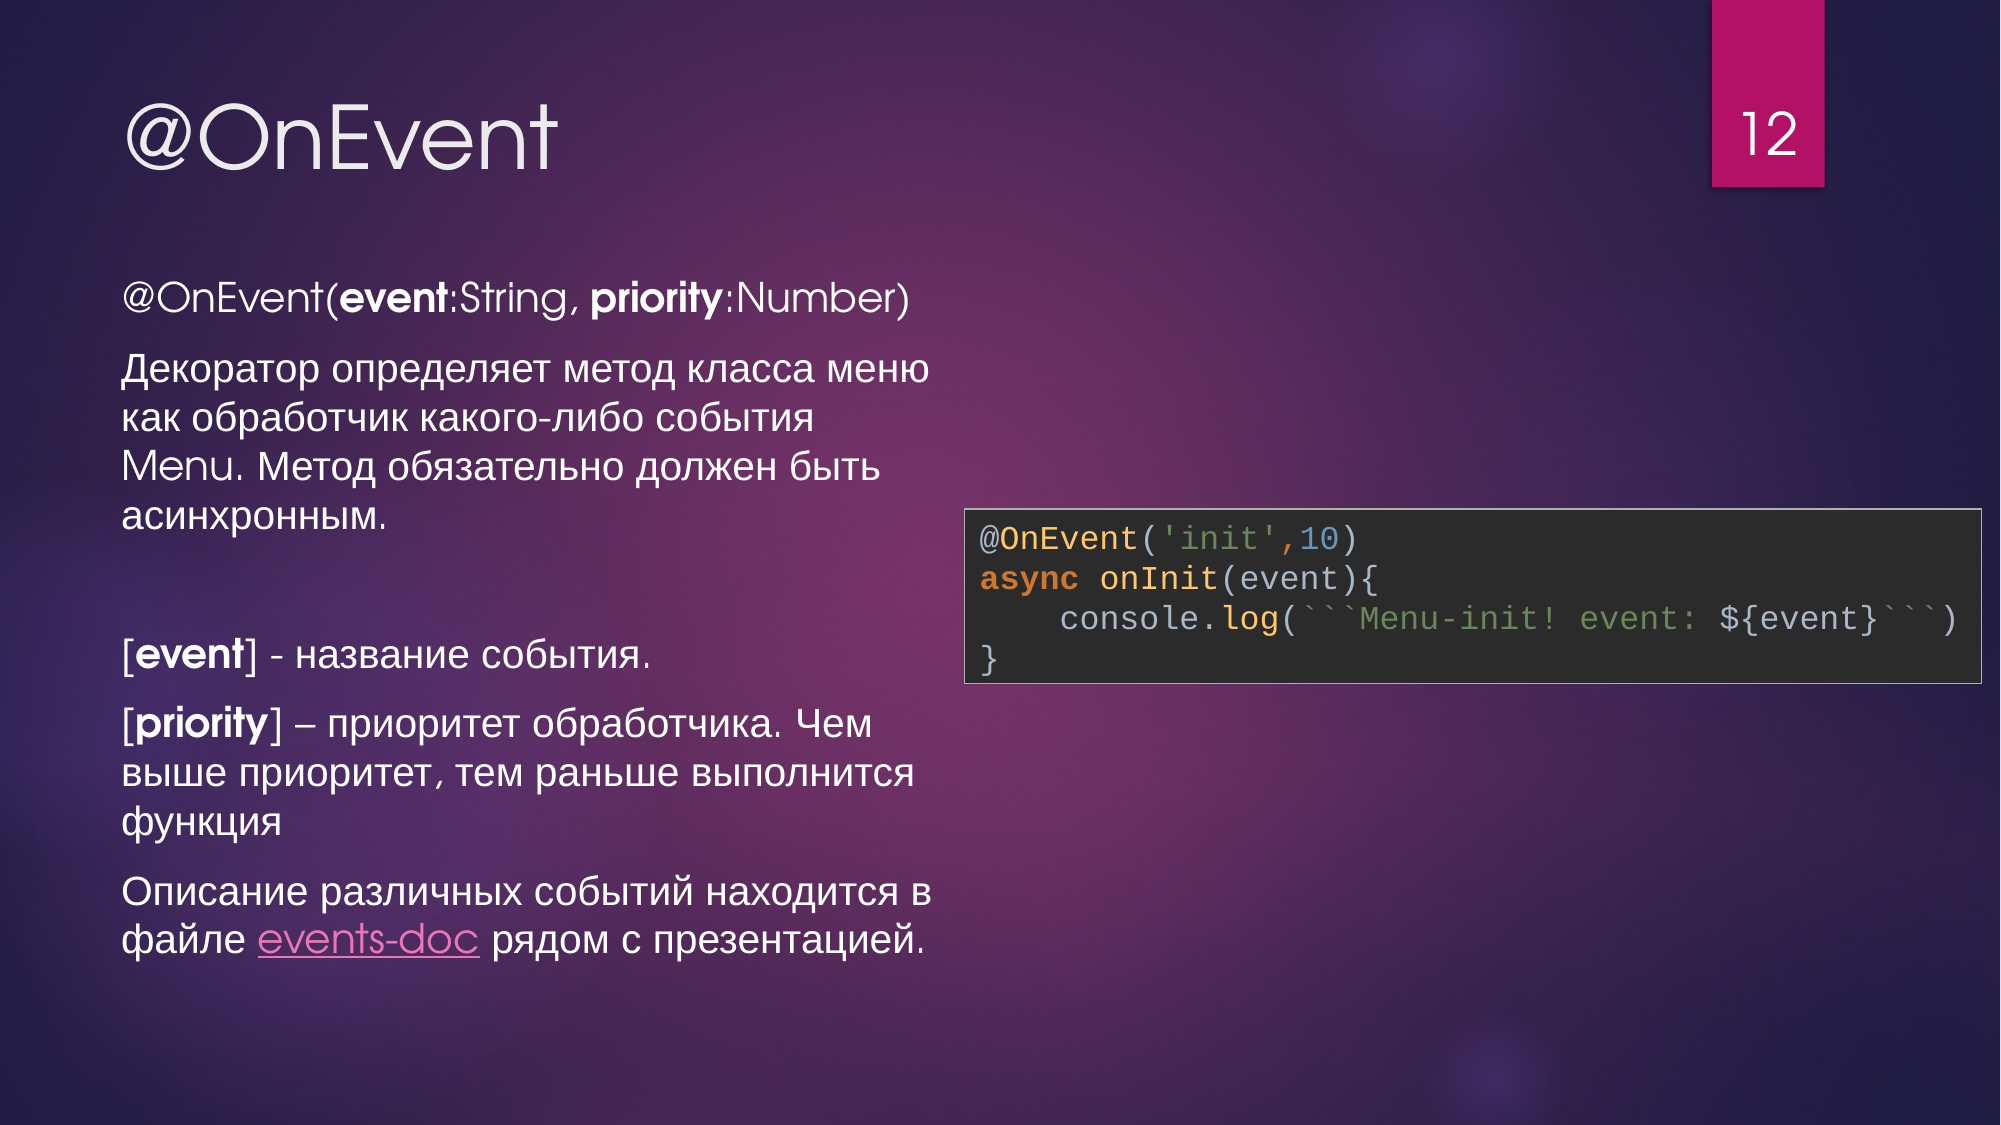

12
# @OnEvent
@OnEvent(event:String, priority:Number)
Декоратор определяет метод класса меню как обработчик какого-либо события Menu. Метод обязательно должен быть асинхронным.

[event] - название события.
[priority] – приоритет обработчика. Чем выше приоритет, тем раньше выполнится функция
Описание различных событий находится в файле events-doc рядом с презентацией.
@OnEvent('init',10)
async onInit(event){
    console.log(```Menu-init! event: ${event}```)
}